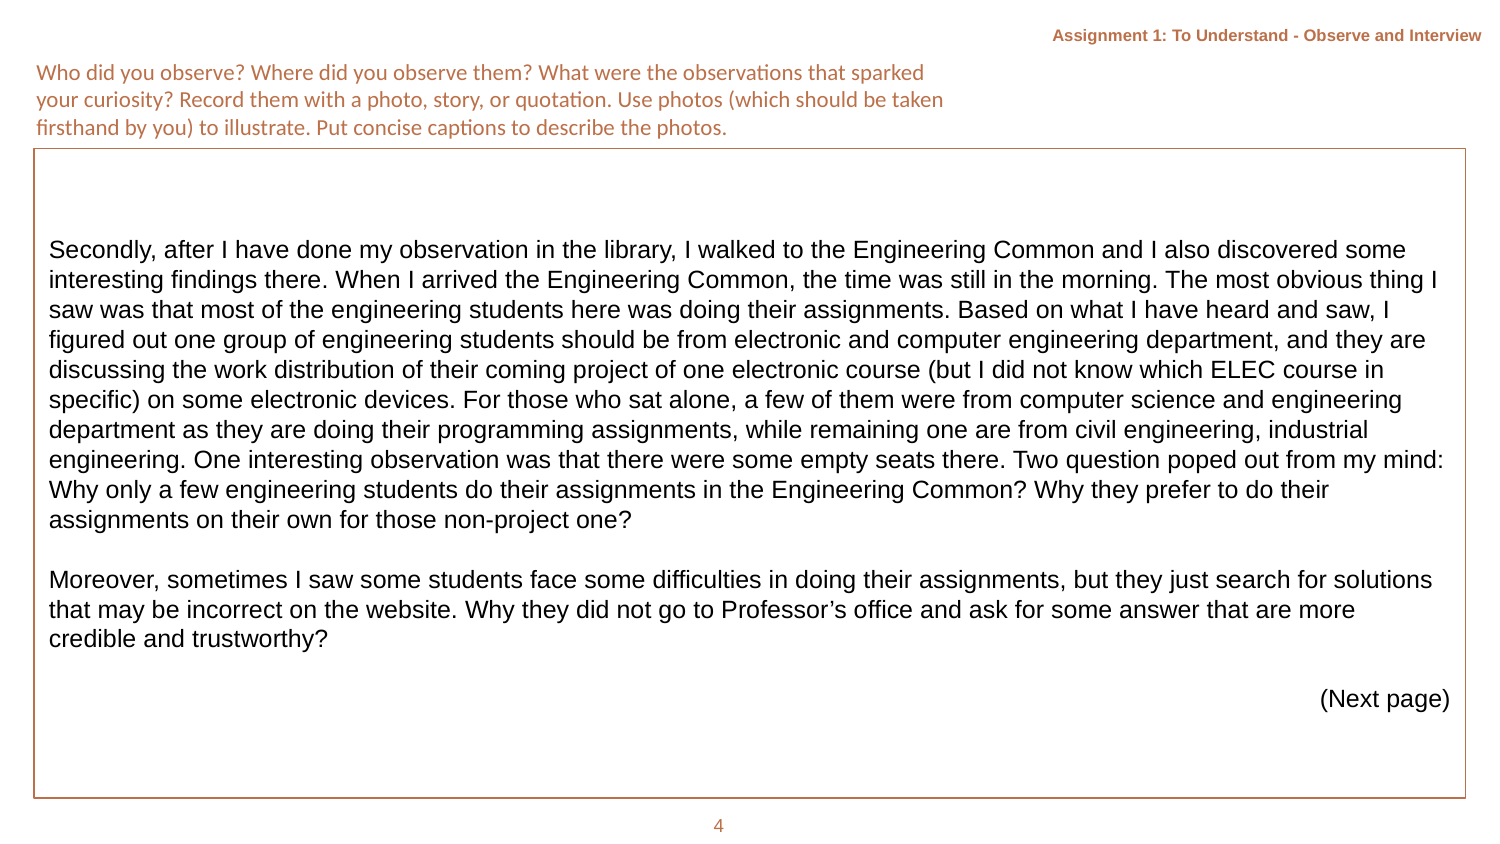

Assignment 1: To Understand - Observe and Interview

Who did you observe? Where did you observe them? What were the observations that sparked your curiosity? Record them with a photo, story, or quotation. Use photos (which should be taken firsthand by you) to illustrate. Put concise captions to describe the photos.
Secondly, after I have done my observation in the library, I walked to the Engineering Common and I also discovered some interesting findings there. When I arrived the Engineering Common, the time was still in the morning. The most obvious thing I saw was that most of the engineering students here was doing their assignments. Based on what I have heard and saw, I figured out one group of engineering students should be from electronic and computer engineering department, and they are discussing the work distribution of their coming project of one electronic course (but I did not know which ELEC course in specific) on some electronic devices. For those who sat alone, a few of them were from computer science and engineering department as they are doing their programming assignments, while remaining one are from civil engineering, industrial engineering. One interesting observation was that there were some empty seats there. Two question poped out from my mind: Why only a few engineering students do their assignments in the Engineering Common? Why they prefer to do their assignments on their own for those non-project one?

Moreover, sometimes I saw some students face some difficulties in doing their assignments, but they just search for solutions that may be incorrect on the website. Why they did not go to Professor’s office and ask for some answer that are more credible and trustworthy?

(Next page)
4